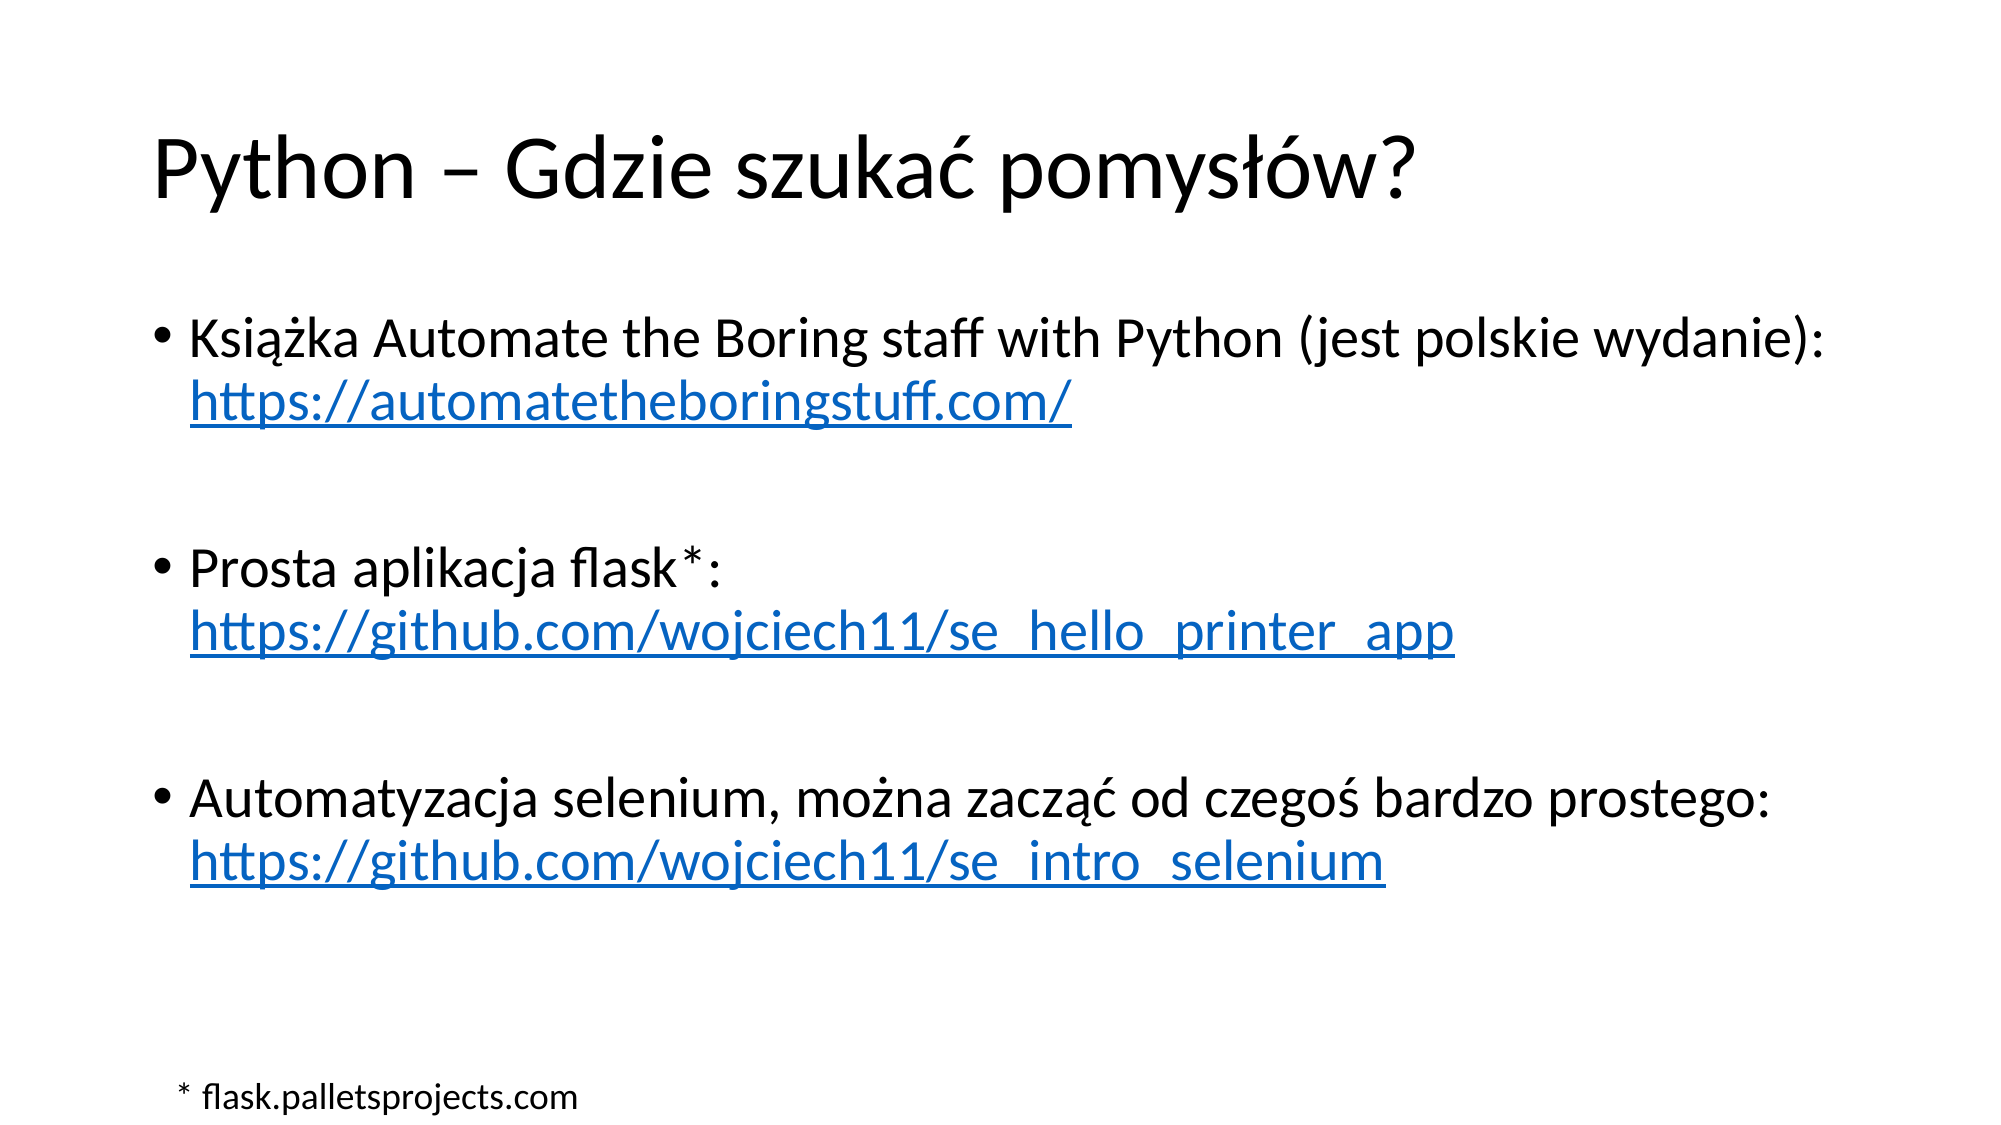

# Python – Gdzie szukać pomysłów?
Książka Automate the Boring staff with Python (jest polskie wydanie): https://automatetheboringstuff.com/

Prosta aplikacja flask*: https://github.com/wojciech11/se_hello_printer_app

Automatyzacja selenium, można zacząć od czegoś bardzo prostego: https://github.com/wojciech11/se_intro_selenium

* flask.palletsprojects.com